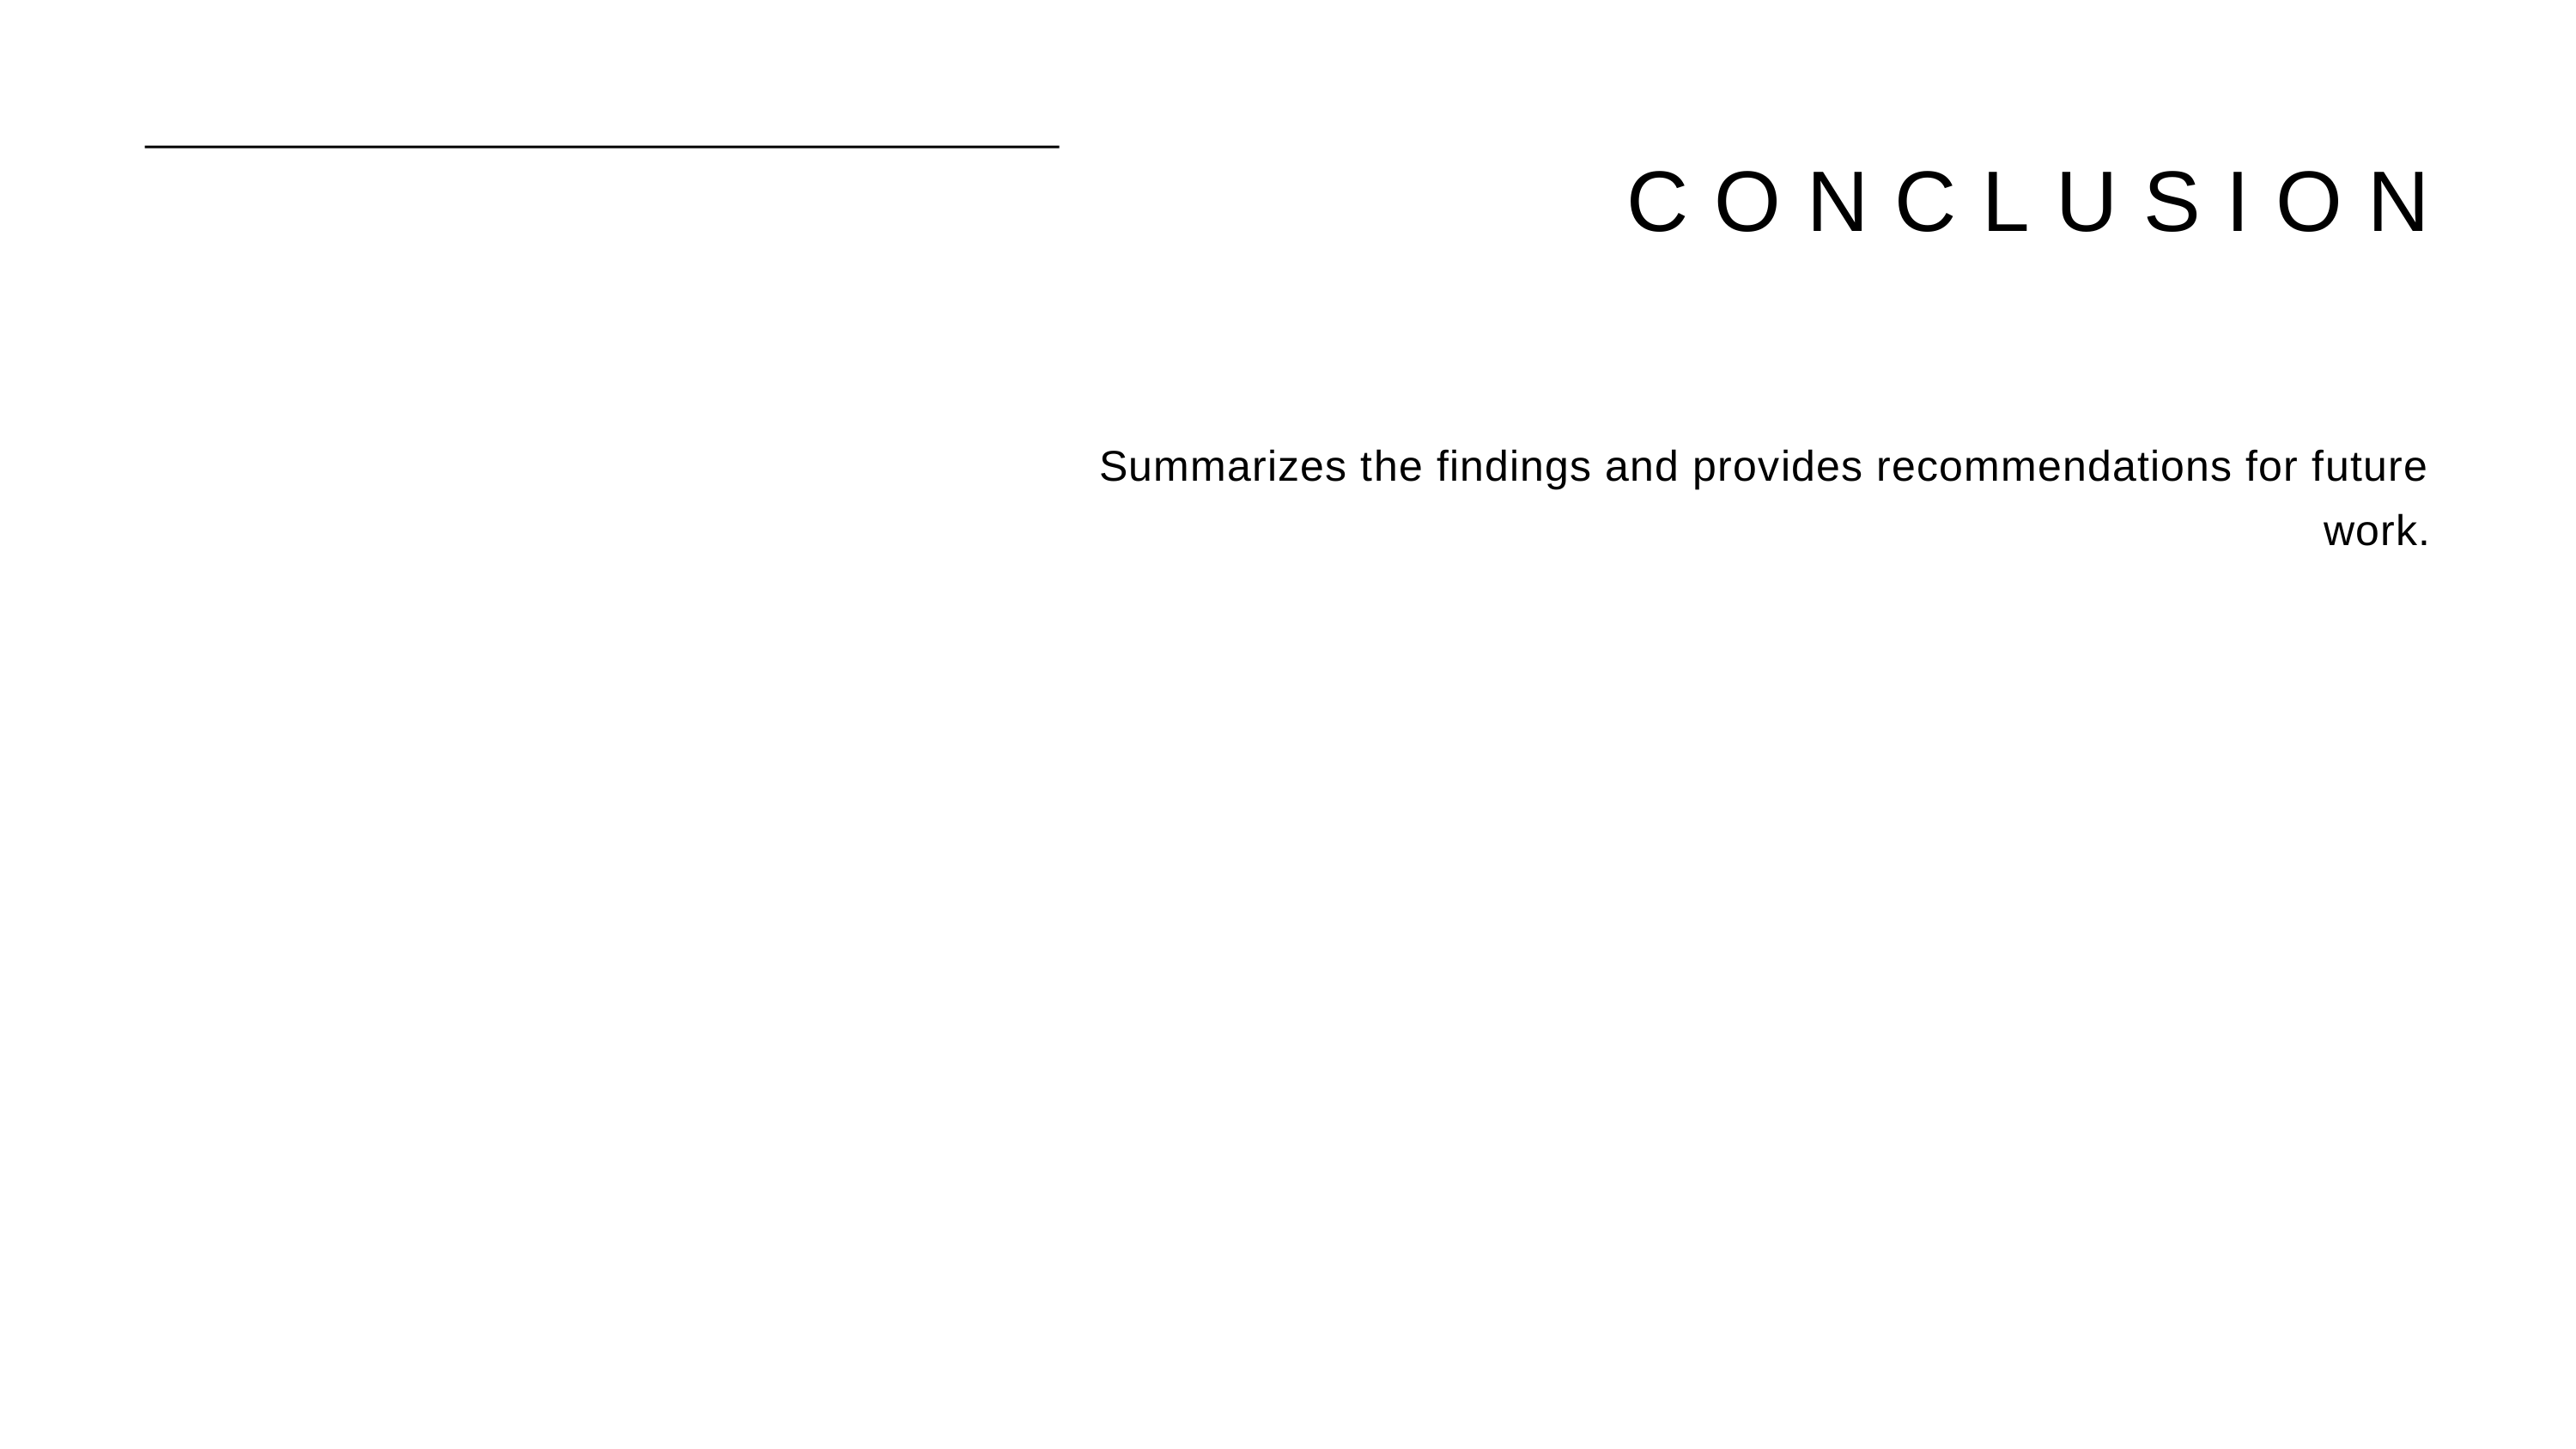

CONCLUSION

Summarizes the findings and provides recommendations for future work.